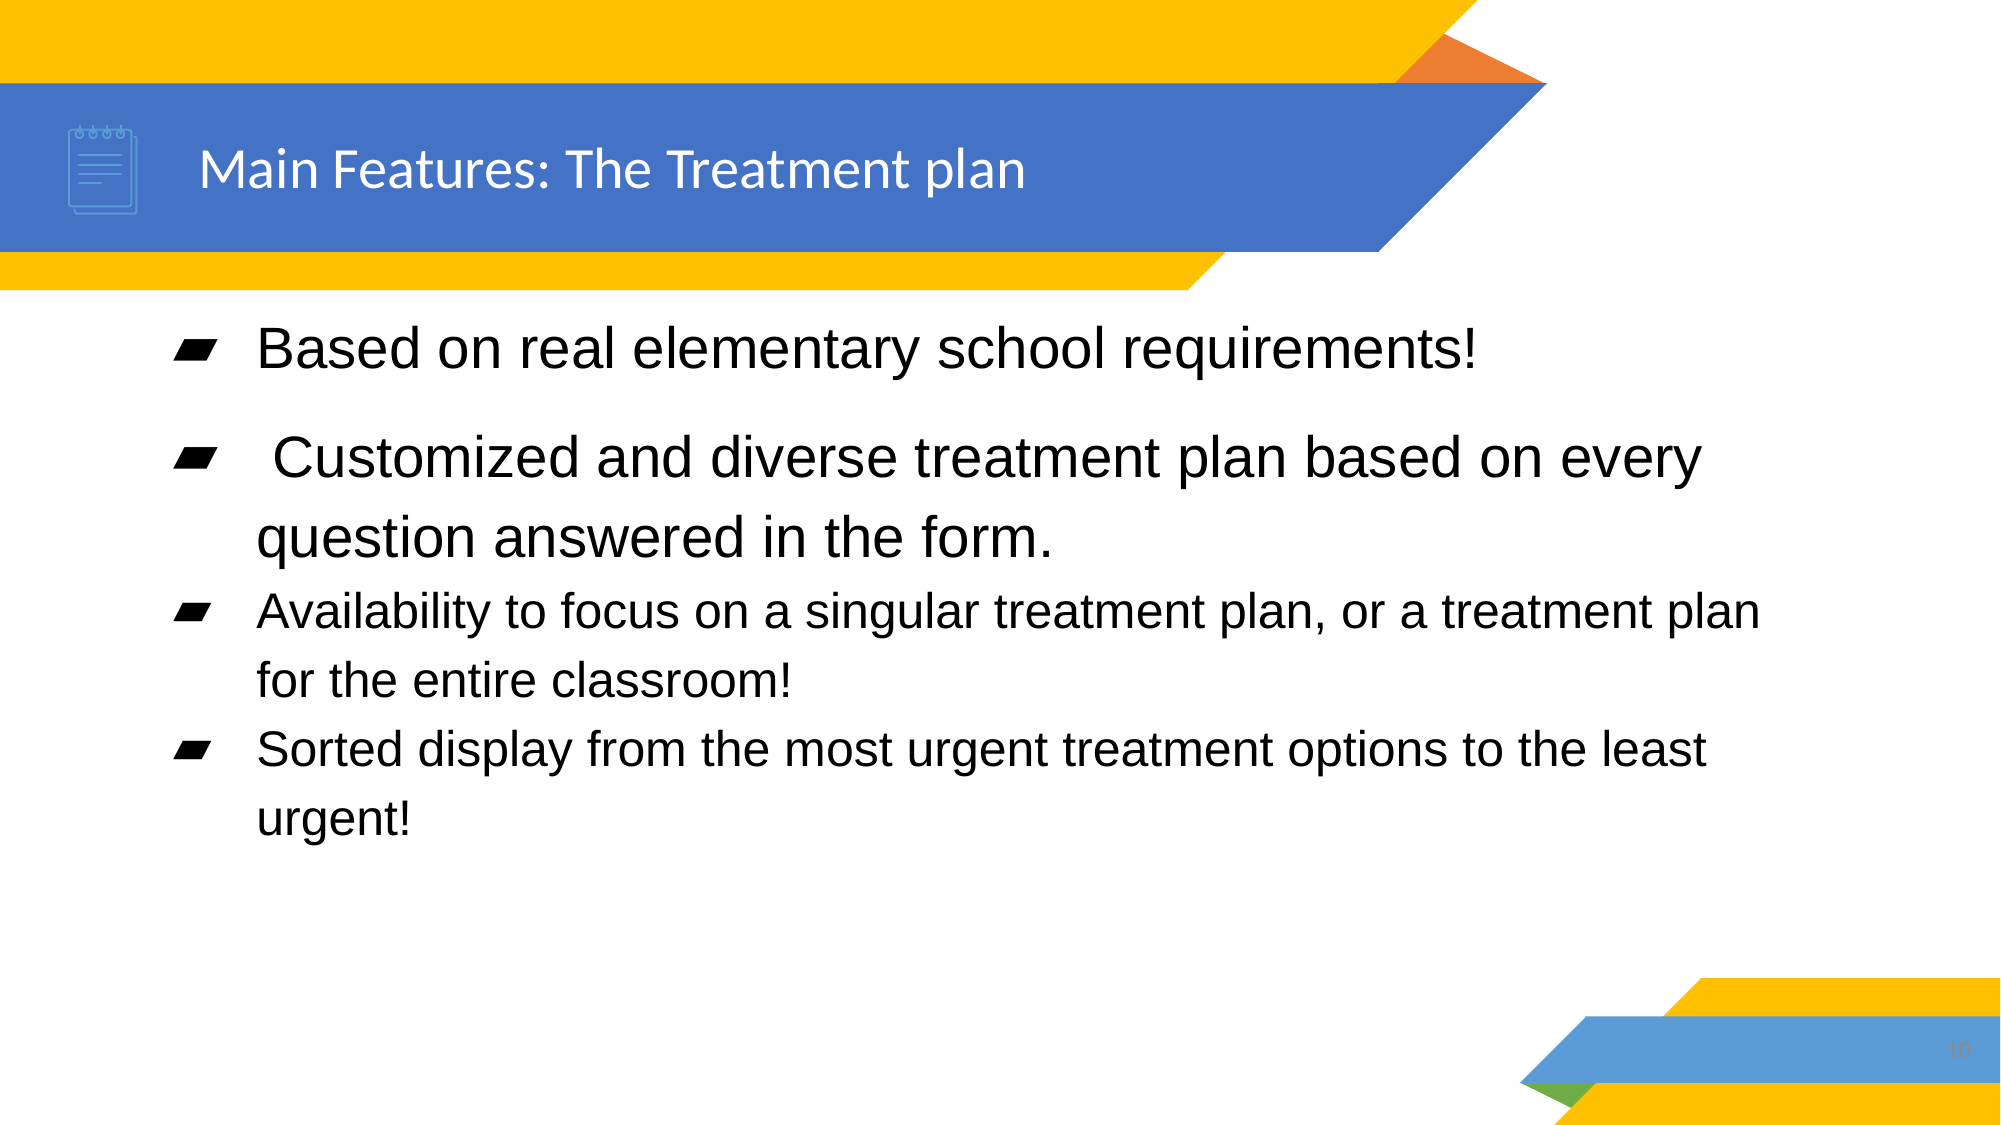

# Main Features: The Treatment plan

Based on real elementary school requirements!
 Customized and diverse treatment plan based on every question answered in the form.
Availability to focus on a singular treatment plan, or a treatment plan for the entire classroom!
Sorted display from the most urgent treatment options to the least urgent!
10